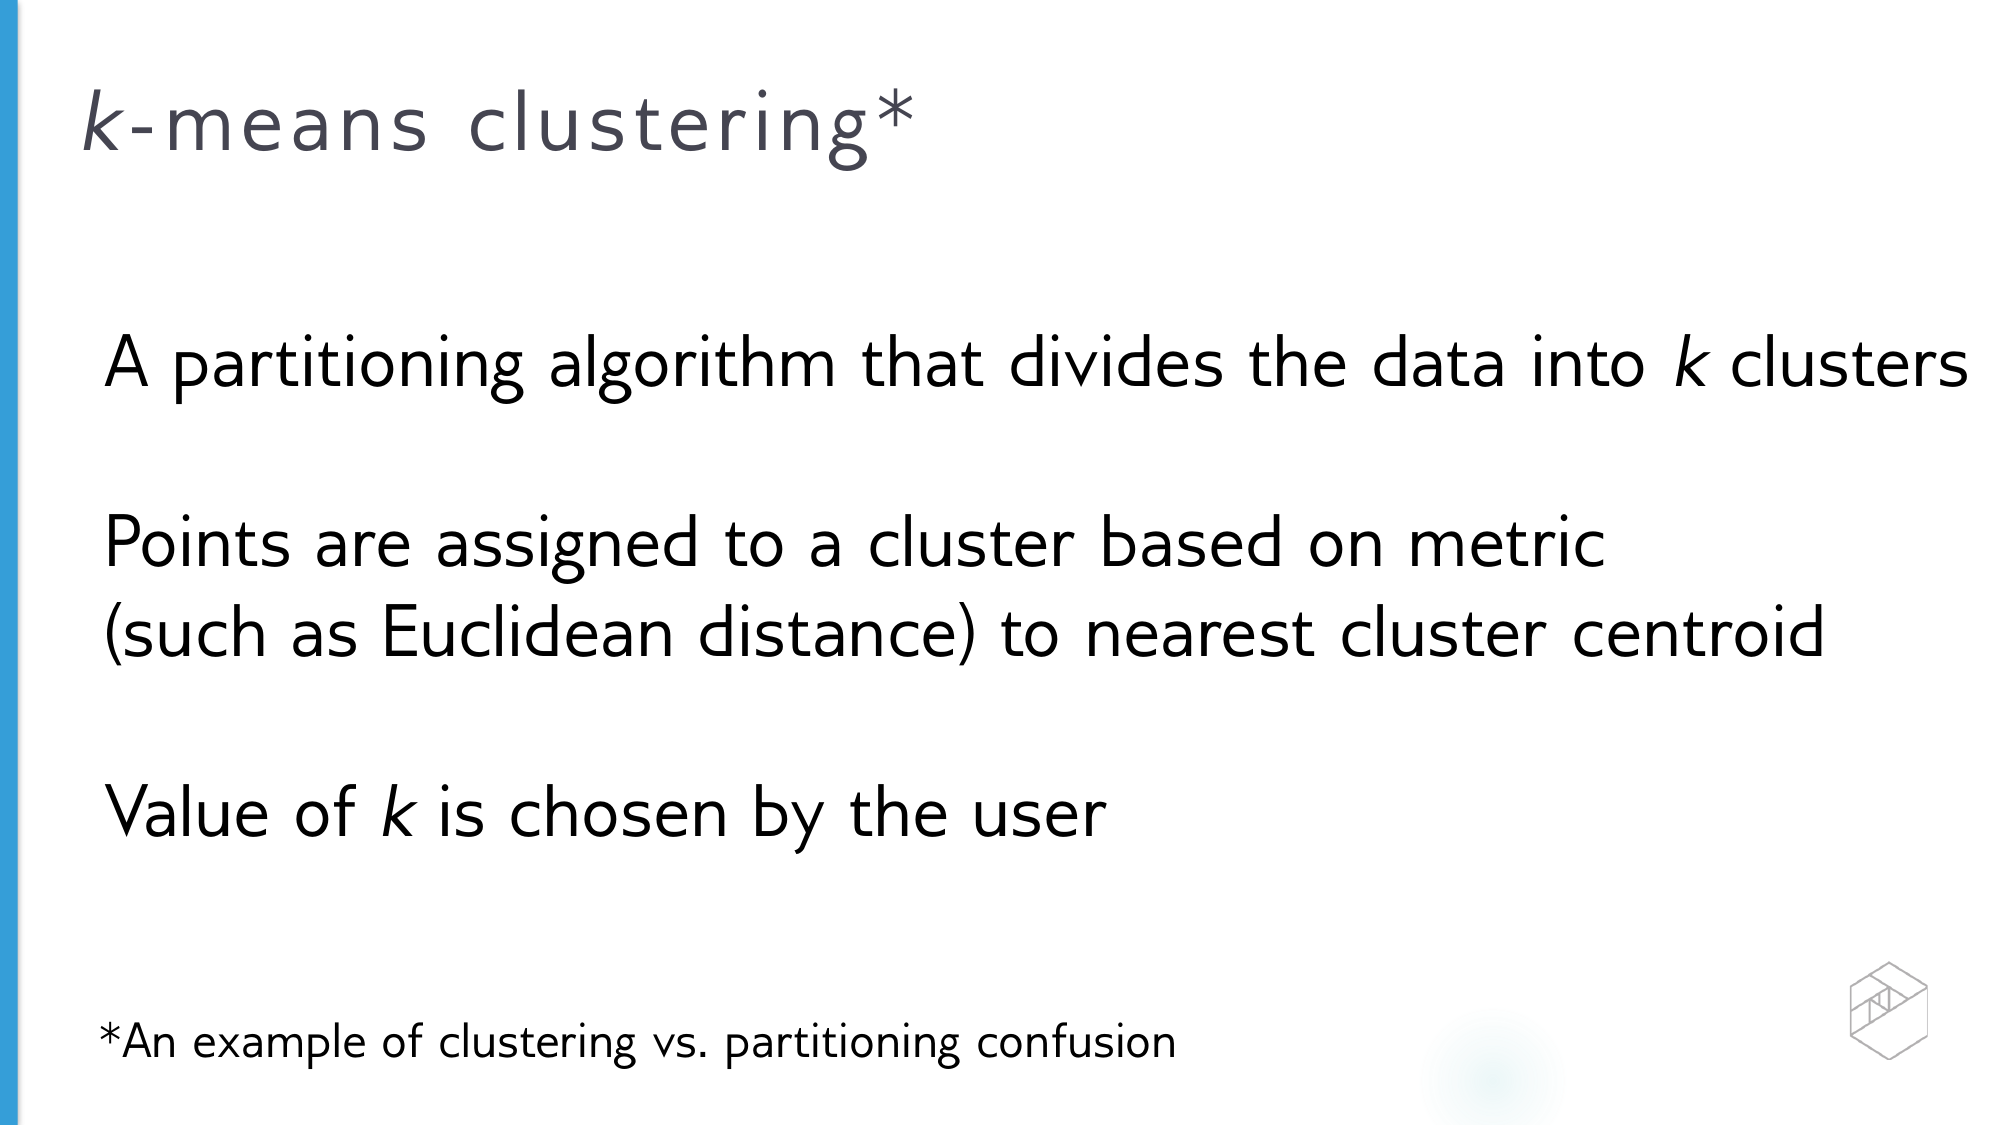

# k-means clustering*
A partitioning algorithm that divides the data into k clusters

Points are assigned to a cluster based on metric
(such as Euclidean distance) to nearest cluster centroid

Value of k is chosen by the user
*An example of clustering vs. partitioning confusion